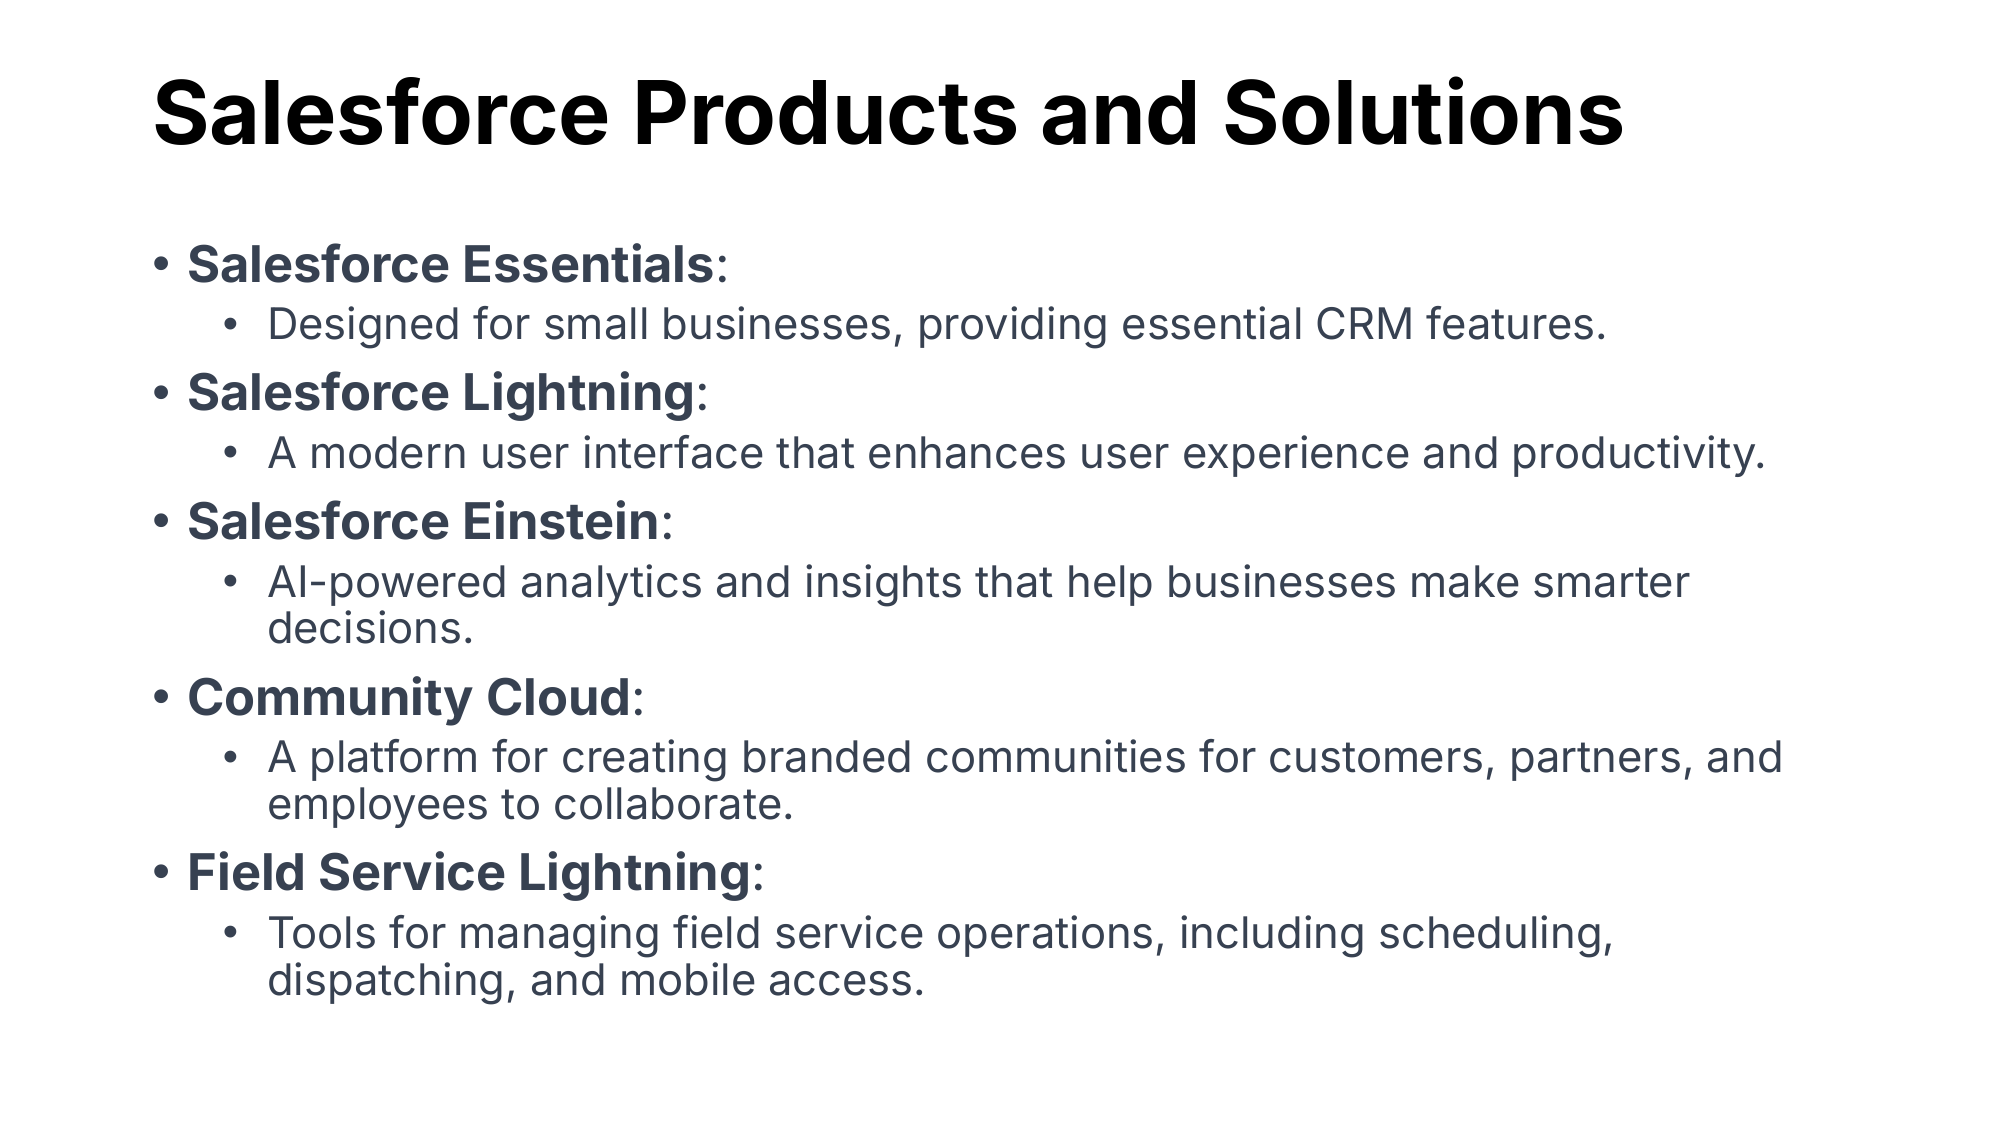

# Salesforce Products and Solutions
Salesforce Essentials:
Designed for small businesses, providing essential CRM features.
Salesforce Lightning:
A modern user interface that enhances user experience and productivity.
Salesforce Einstein:
AI-powered analytics and insights that help businesses make smarter decisions.
Community Cloud:
A platform for creating branded communities for customers, partners, and employees to collaborate.
Field Service Lightning:
Tools for managing field service operations, including scheduling, dispatching, and mobile access.